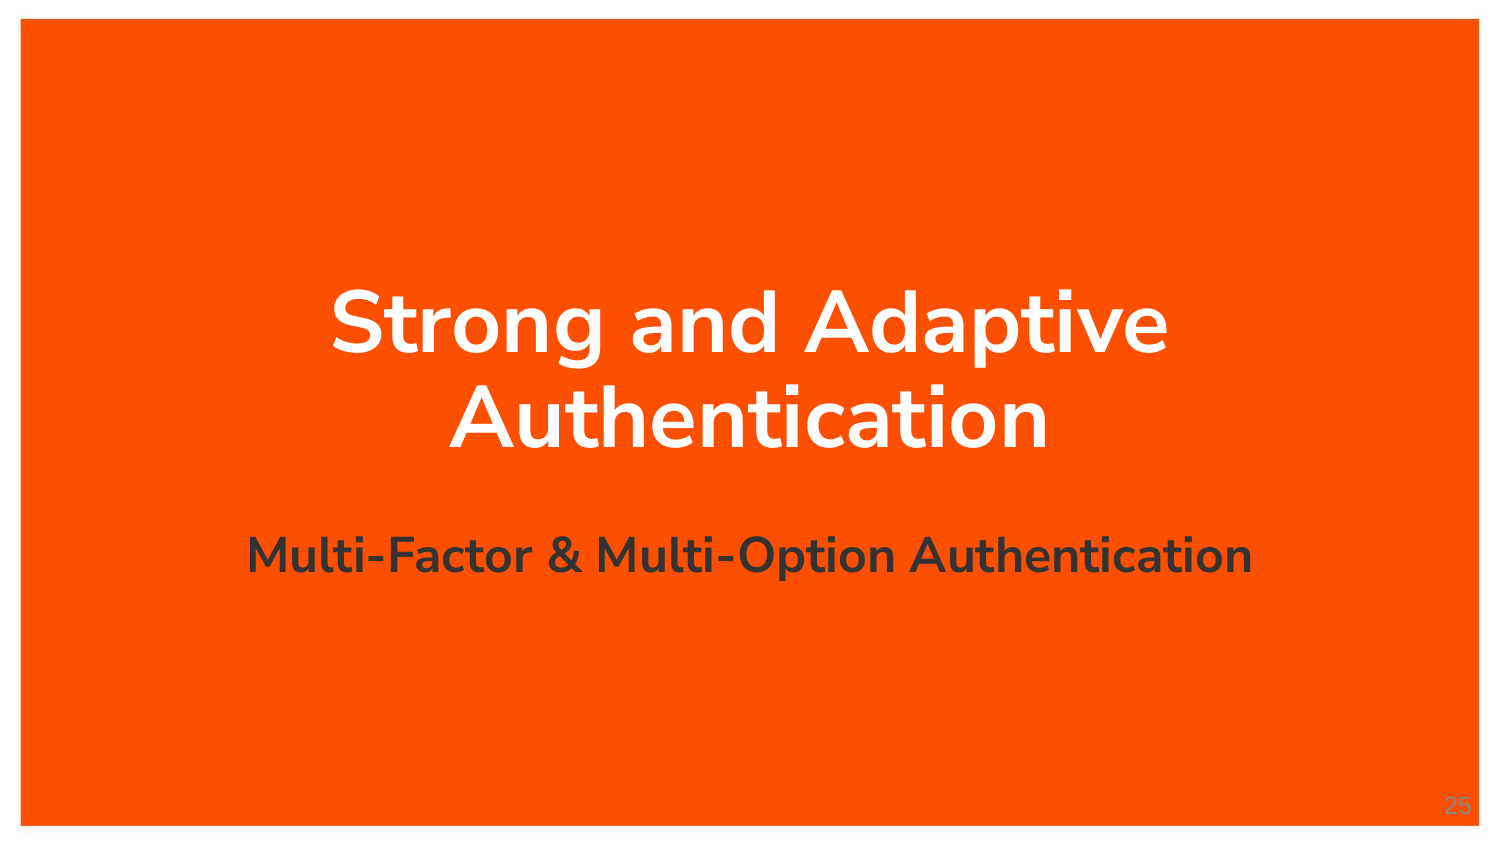

# Strong and Adaptive Authentication
Multi-Factor & Multi-Option Authentication
25